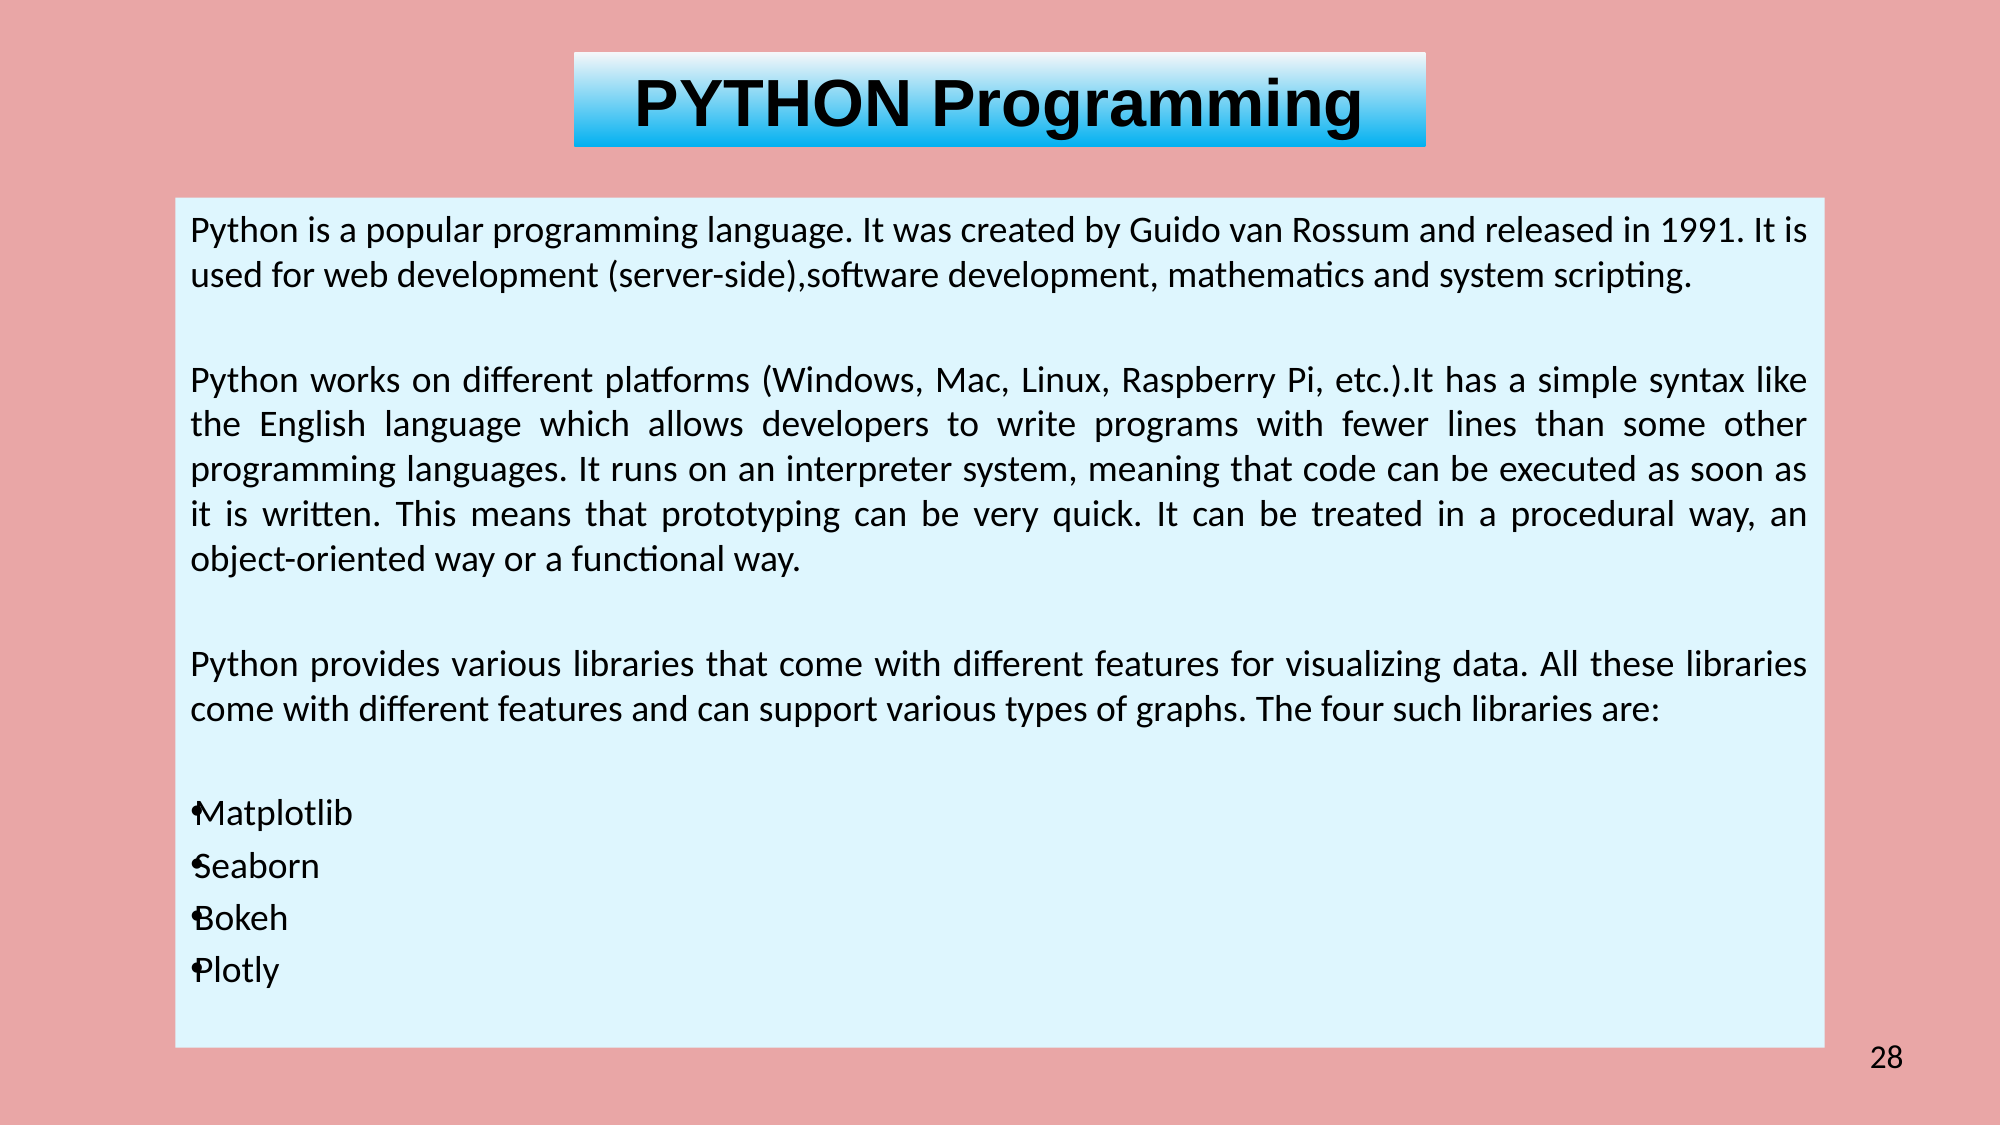

PYTHON Programming
Python is a popular programming language. It was created by Guido van Rossum and released in 1991. It is used for web development (server-side),software development, mathematics and system scripting.

Python works on different platforms (Windows, Mac, Linux, Raspberry Pi, etc.).It has a simple syntax like the English language which allows developers to write programs with fewer lines than some other programming languages. It runs on an interpreter system, meaning that code can be executed as soon as it is written. This means that prototyping can be very quick. It can be treated in a procedural way, an object-oriented way or a functional way.

Python provides various libraries that come with different features for visualizing data. All these libraries come with different features and can support various types of graphs. The four such libraries are:

Matplotlib
Seaborn
Bokeh
Plotly

28